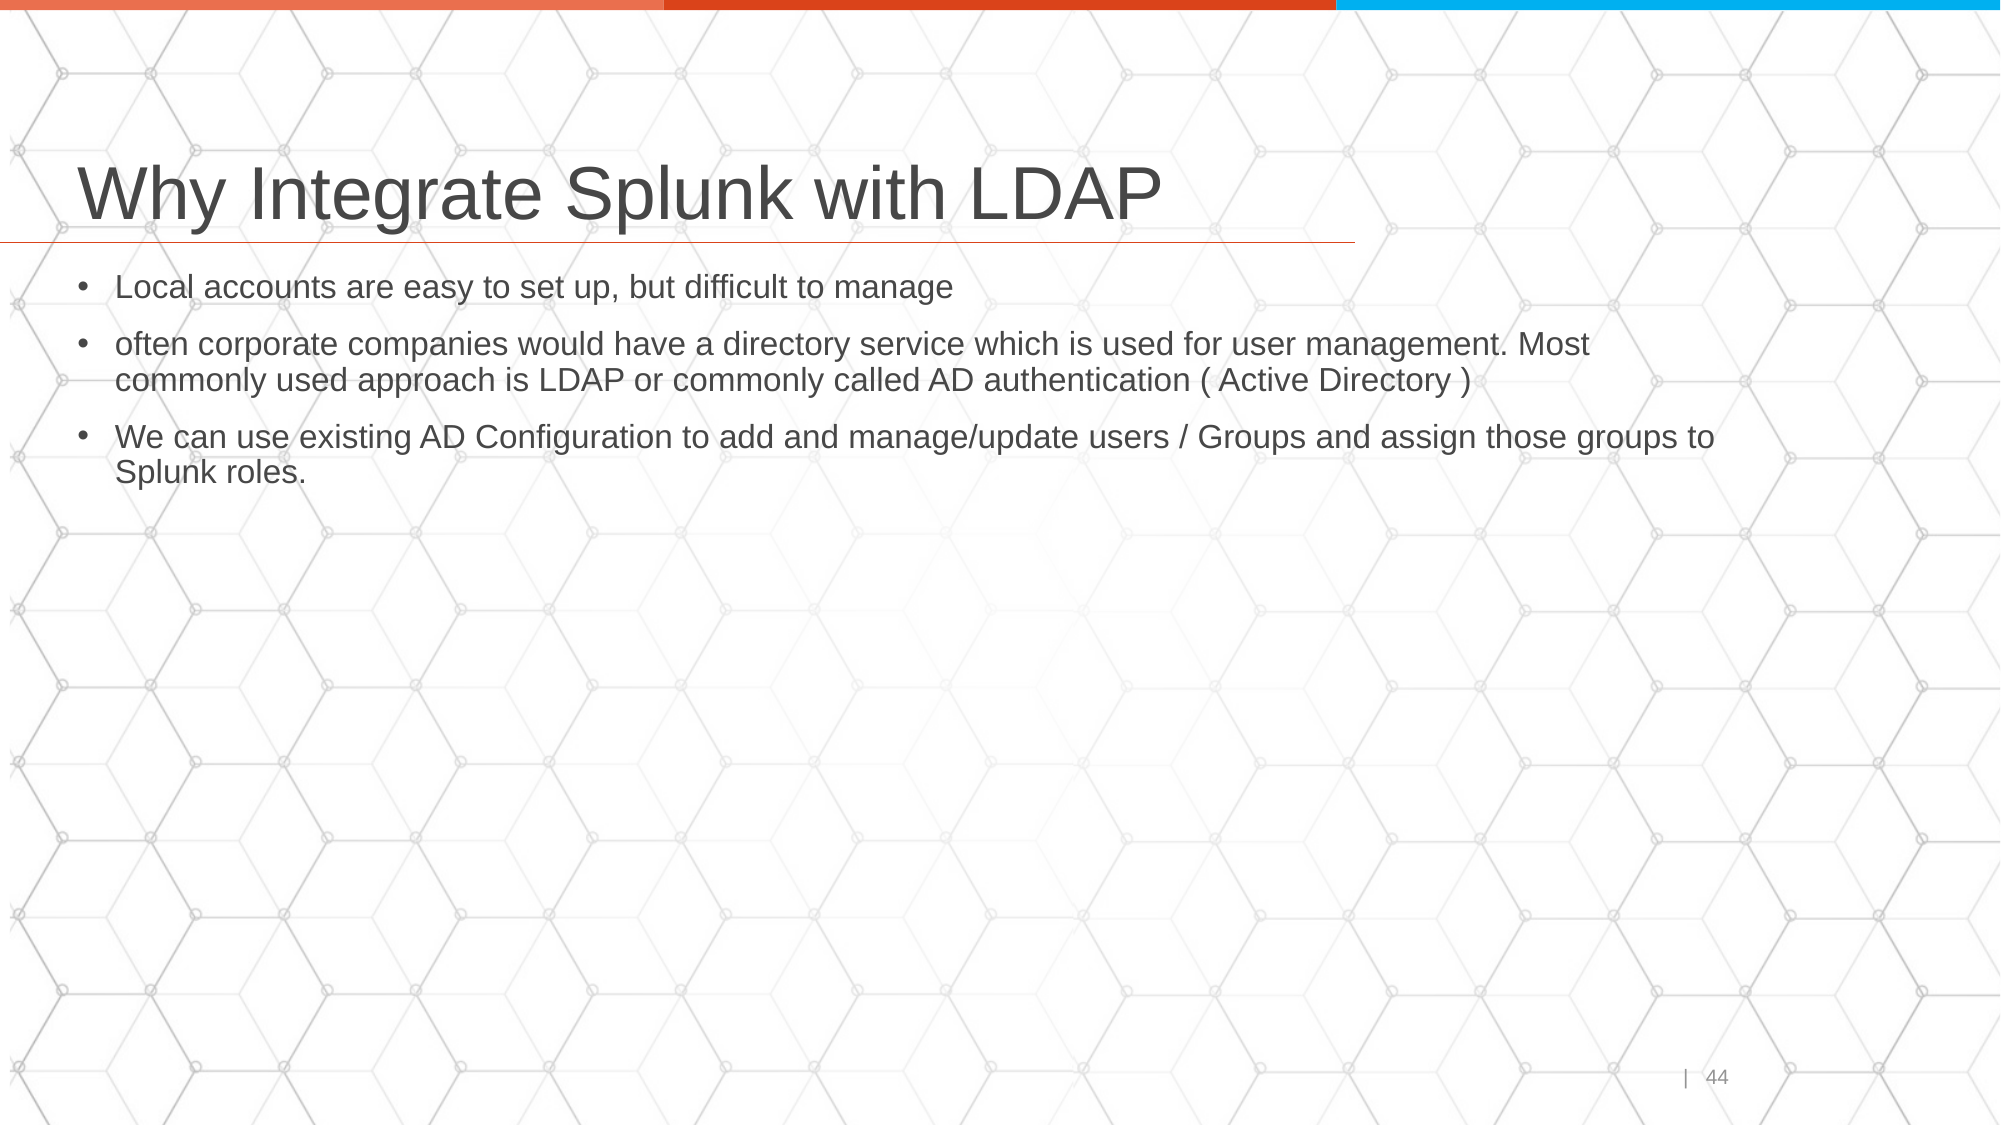

# Why Integrate Splunk with LDAP
Local accounts are easy to set up, but difficult to manage
often corporate companies would have a directory service which is used for user management. Most commonly used approach is LDAP or commonly called AD authentication ( Active Directory )
We can use existing AD Configuration to add and manage/update users / Groups and assign those groups to Splunk roles.

|   44